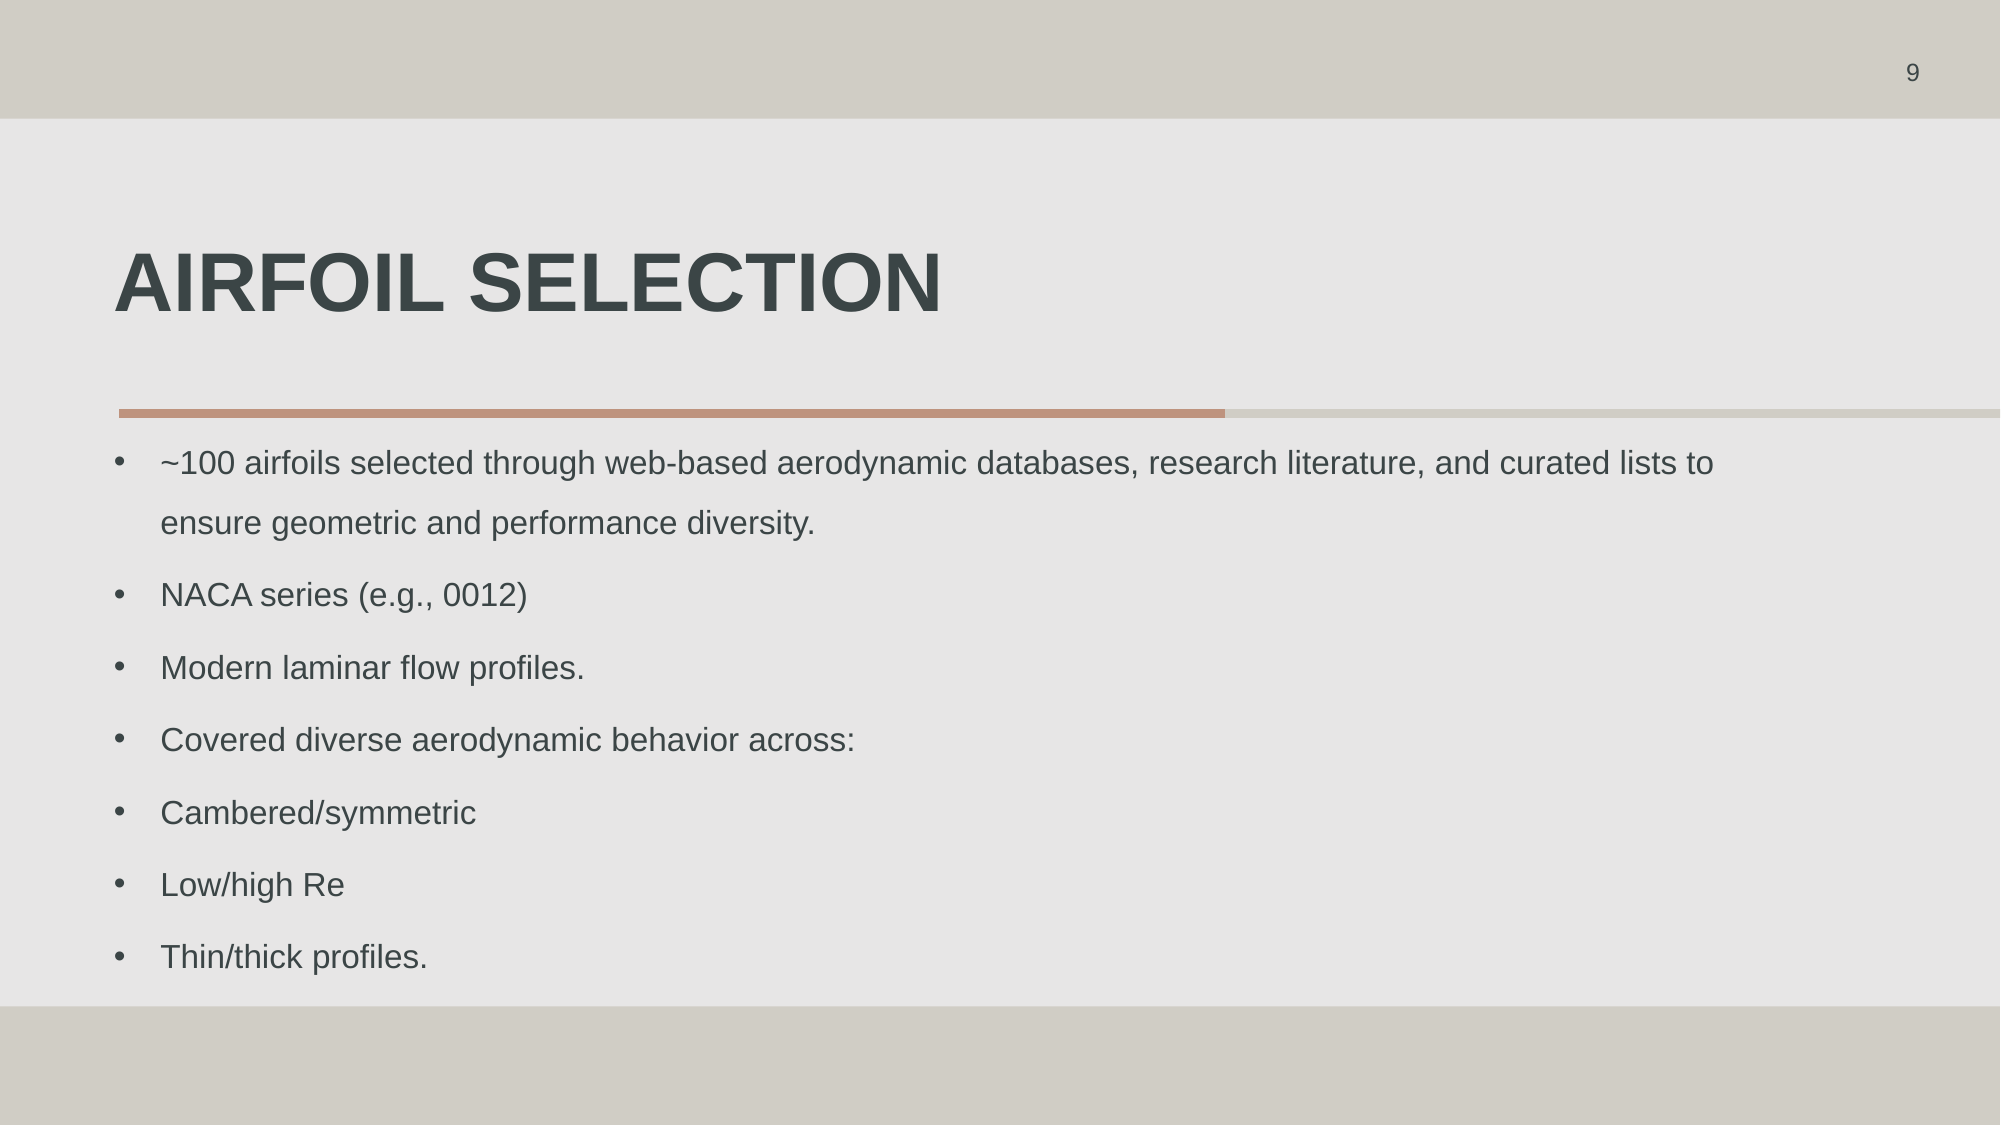

9
# Airfoil Selection
~100 airfoils selected through web-based aerodynamic databases, research literature, and curated lists to ensure geometric and performance diversity.
NACA series (e.g., 0012)
Modern laminar flow profiles.
Covered diverse aerodynamic behavior across:
Cambered/symmetric
Low/high Re
Thin/thick profiles.